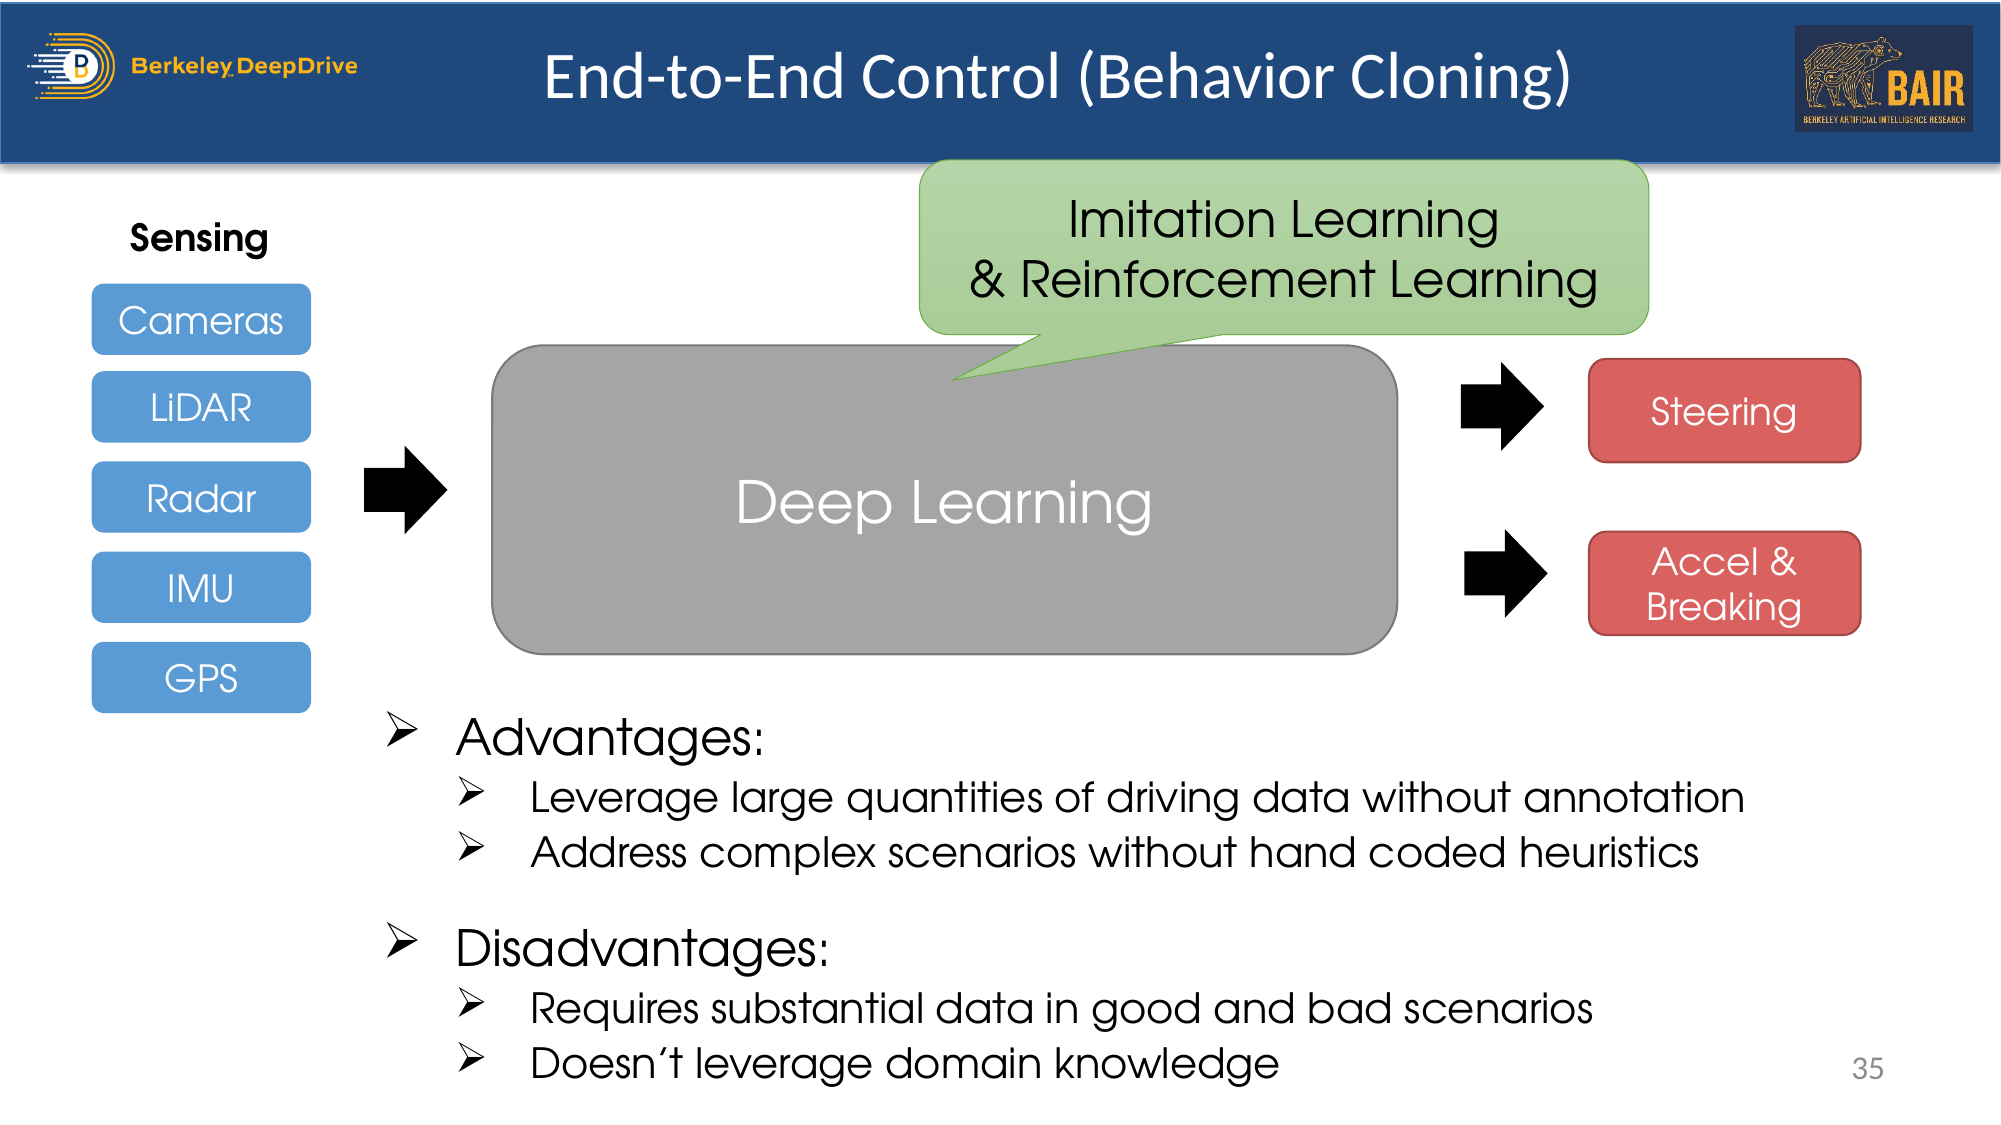

# End-to-End Control (Behavior Cloning)
Imitation Learning
& Reinforcement Learning

Advantages:
Leverage large quantities of driving data without annotation
Address complex scenarios without hand coded heuristics
Disadvantages:
Requires substantial data in good and bad scenarios
Doesn’t leverage domain knowledge
Sensing
Cameras
Deep Learning
Steering

LiDAR

Radar

Accel & Breaking
IMU
GPS
35